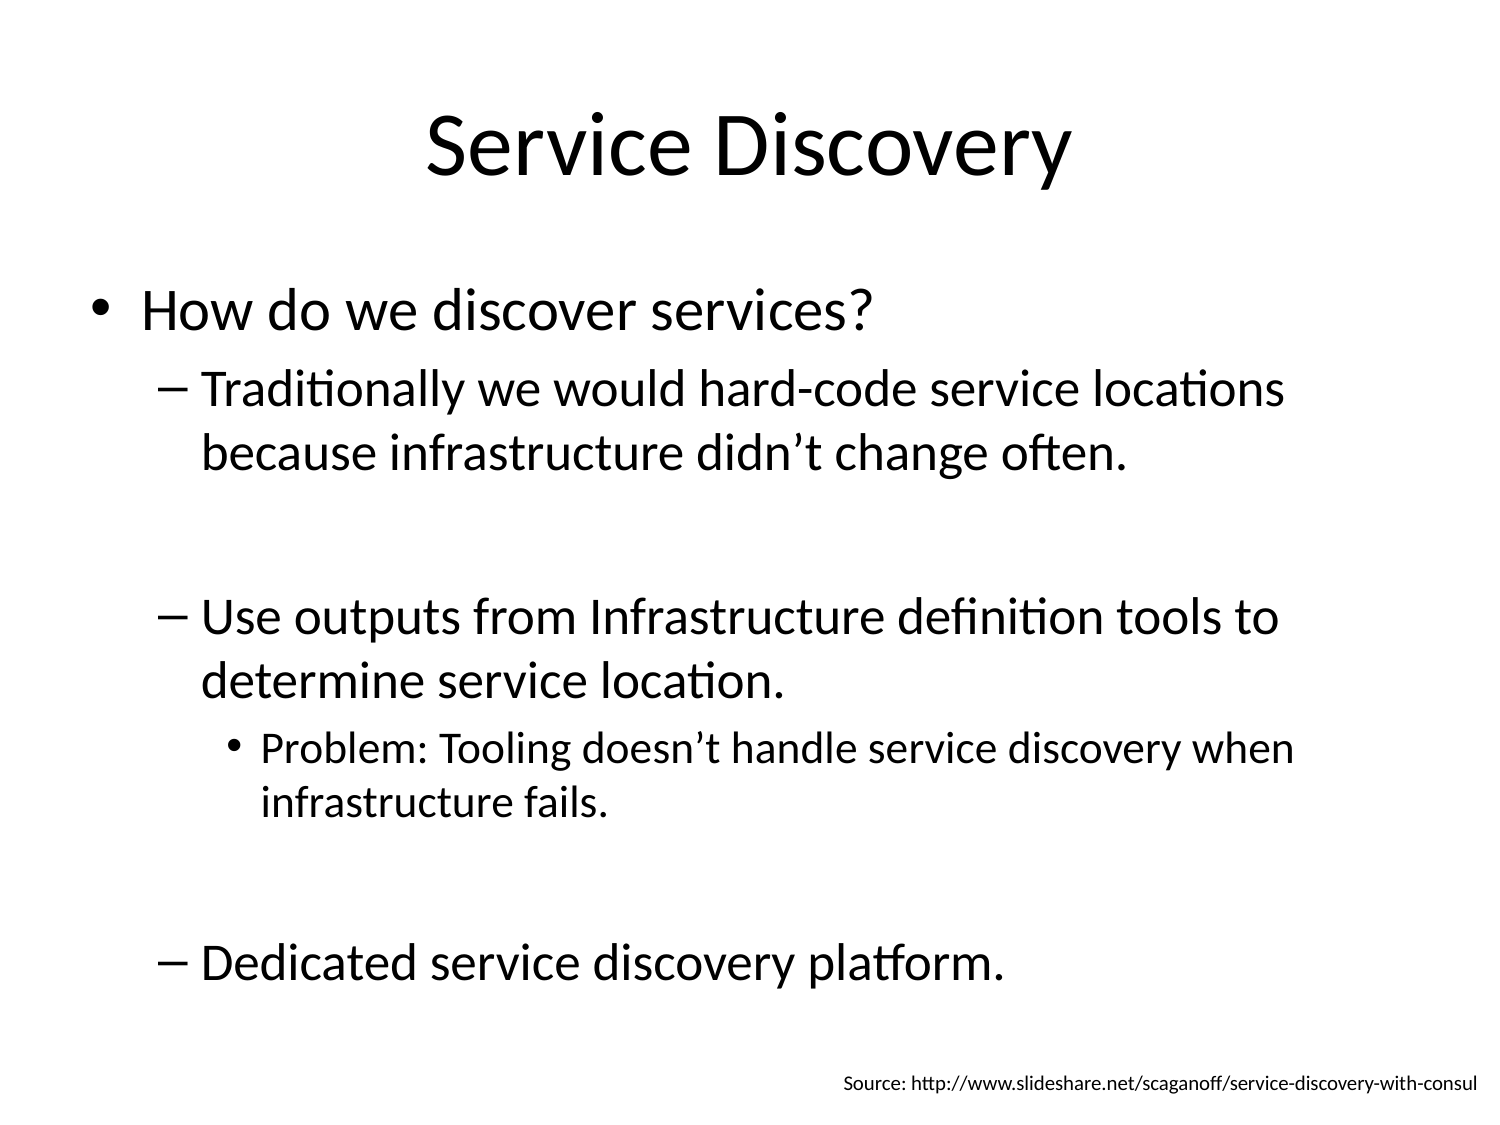

# Service Discovery
How do we discover services?
Traditionally we would hard-code service locations because infrastructure didn’t change often.

Use outputs from Infrastructure definition tools to determine service location.
Problem: Tooling doesn’t handle service discovery when infrastructure fails.

Dedicated service discovery platform.

Source: http://www.slideshare.net/scaganoff/service-discovery-with-consul